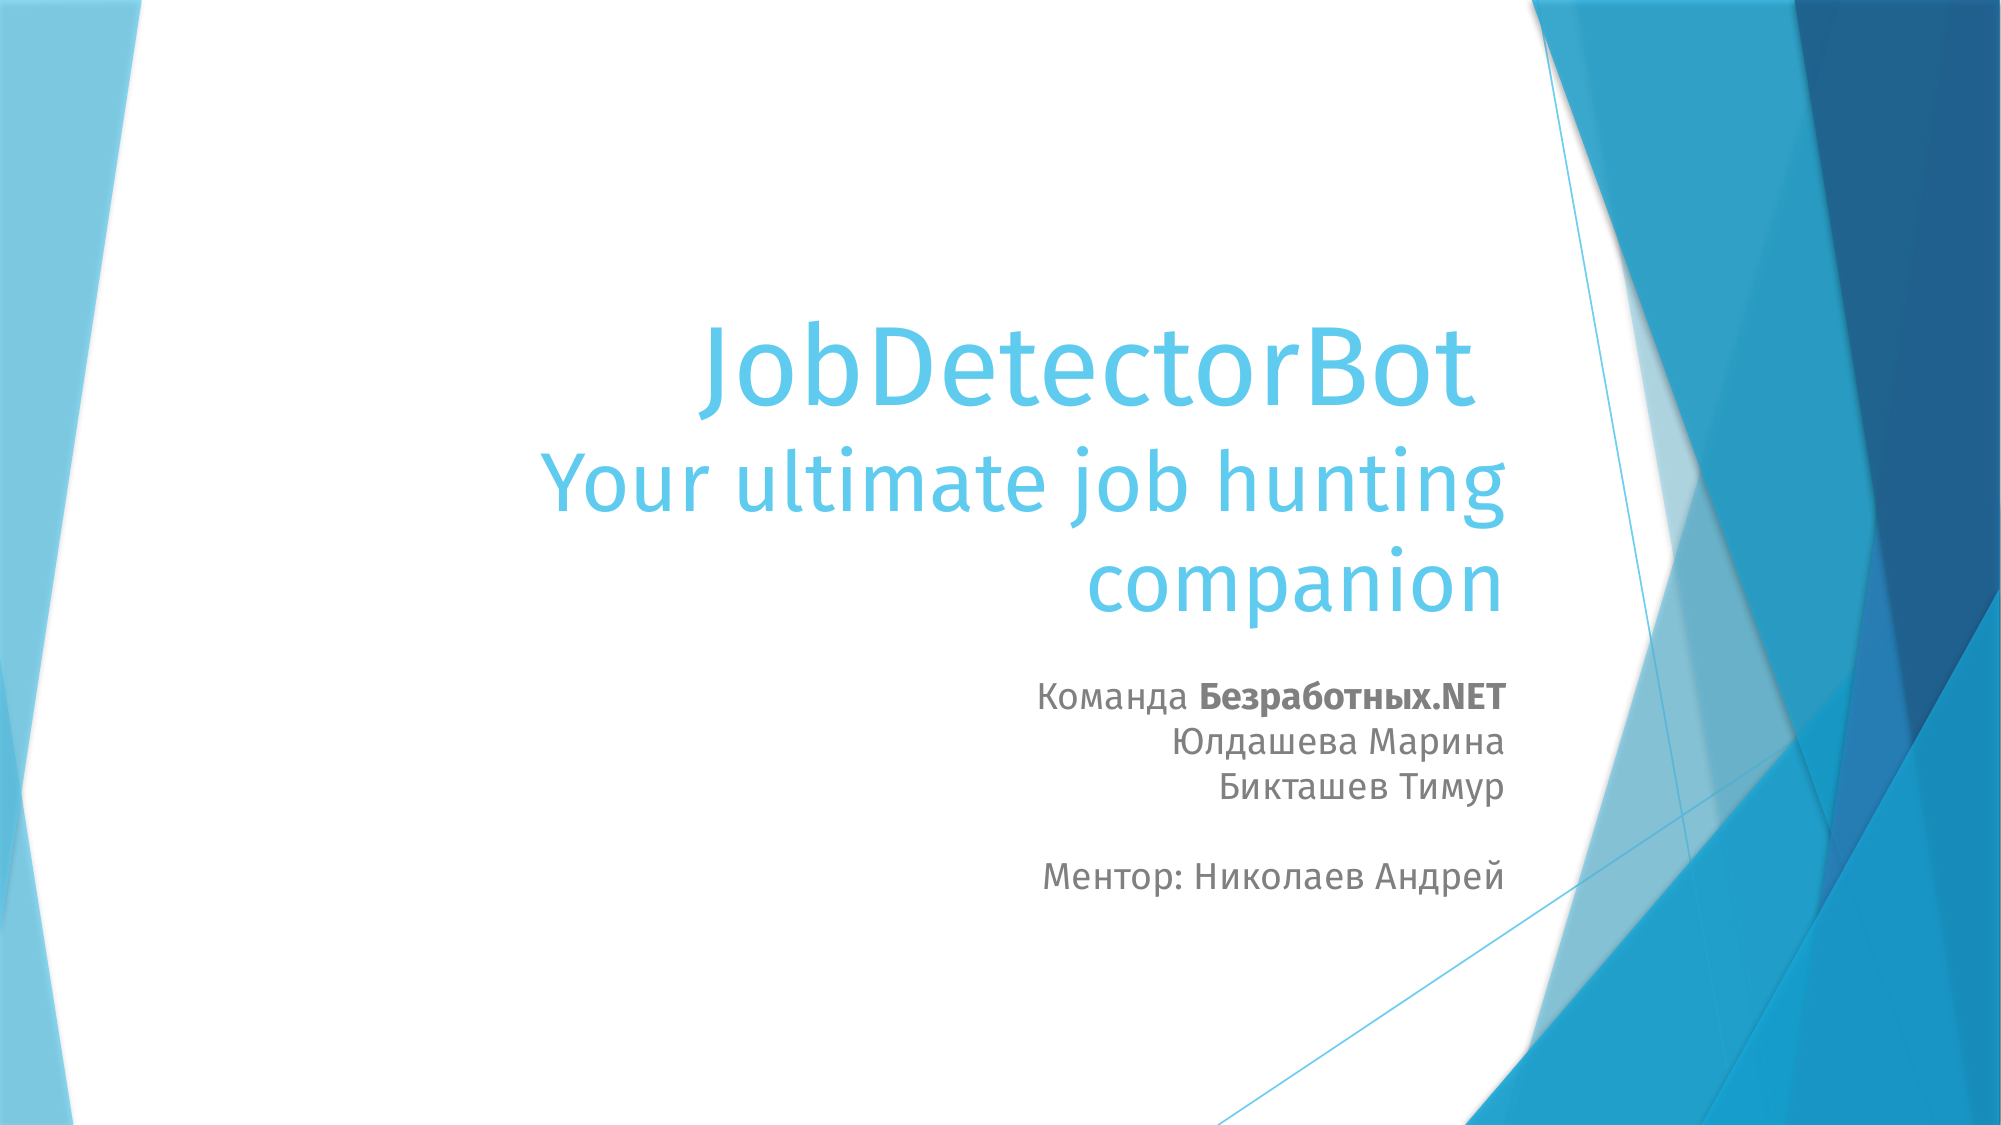

# JobDetectorBot Your ultimate job hunting companion
Команда Безработных.NET
Юлдашева Марина
Бикташев Тимур
Ментор: Николаев Андрей